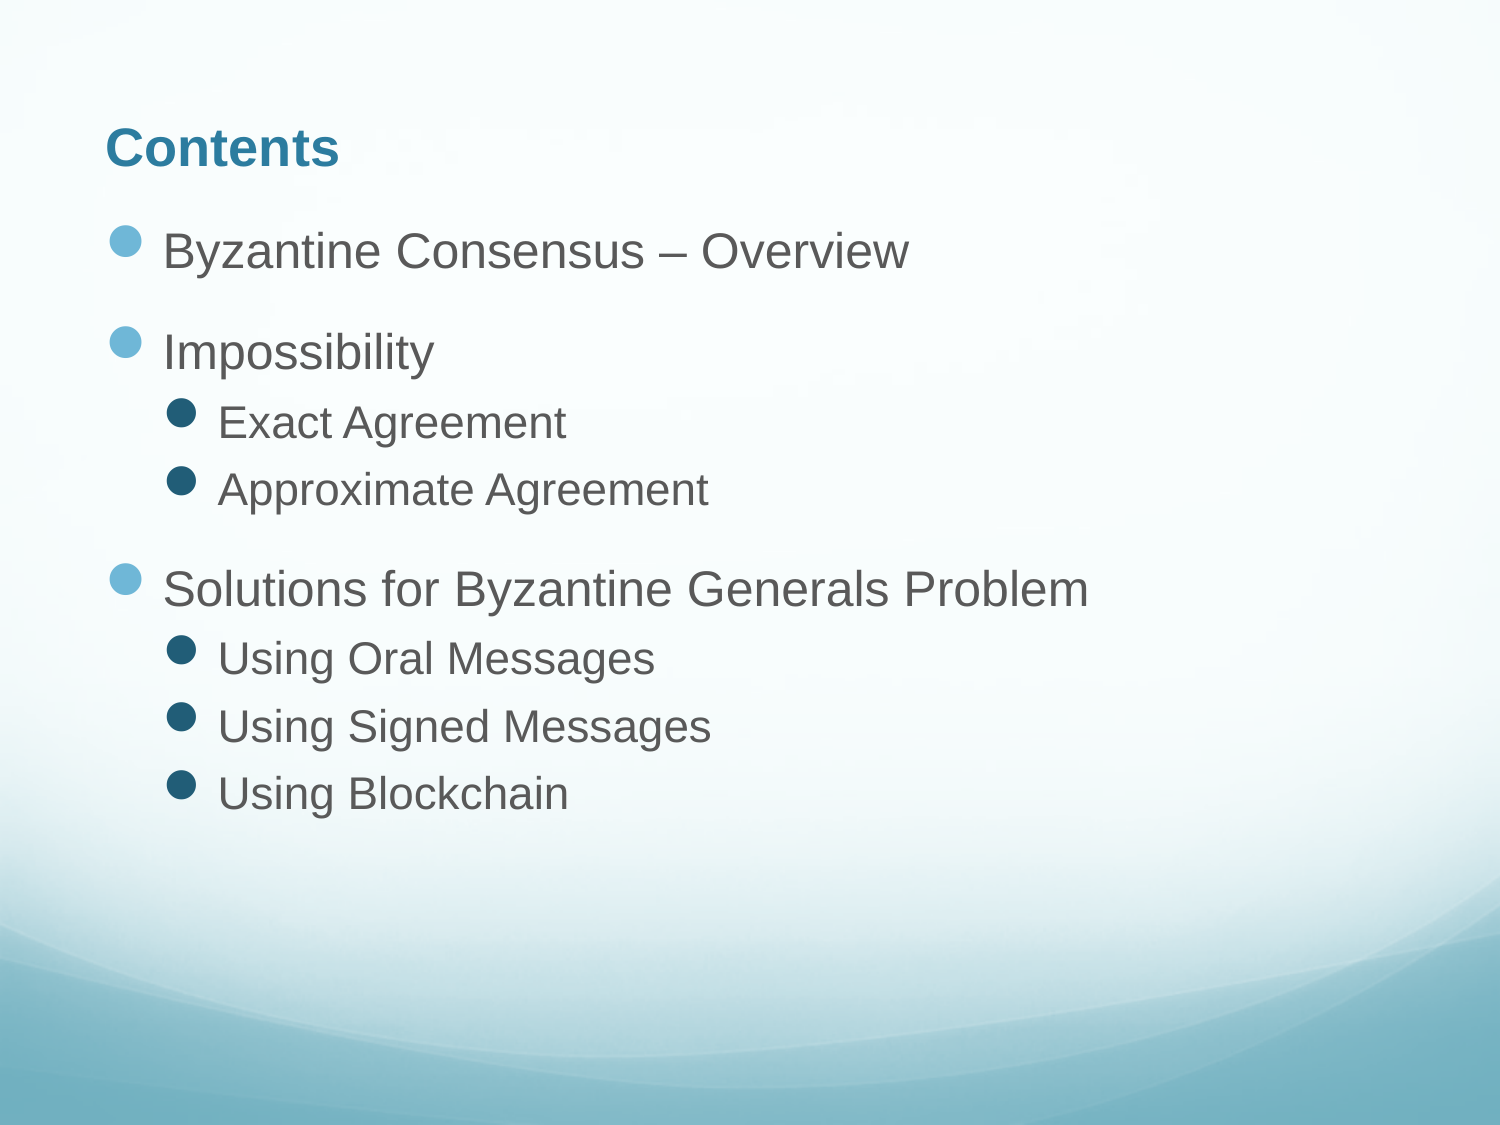

# Contents
Byzantine Consensus – Overview
Impossibility
Exact Agreement
Approximate Agreement
Solutions for Byzantine Generals Problem
Using Oral Messages
Using Signed Messages
Using Blockchain